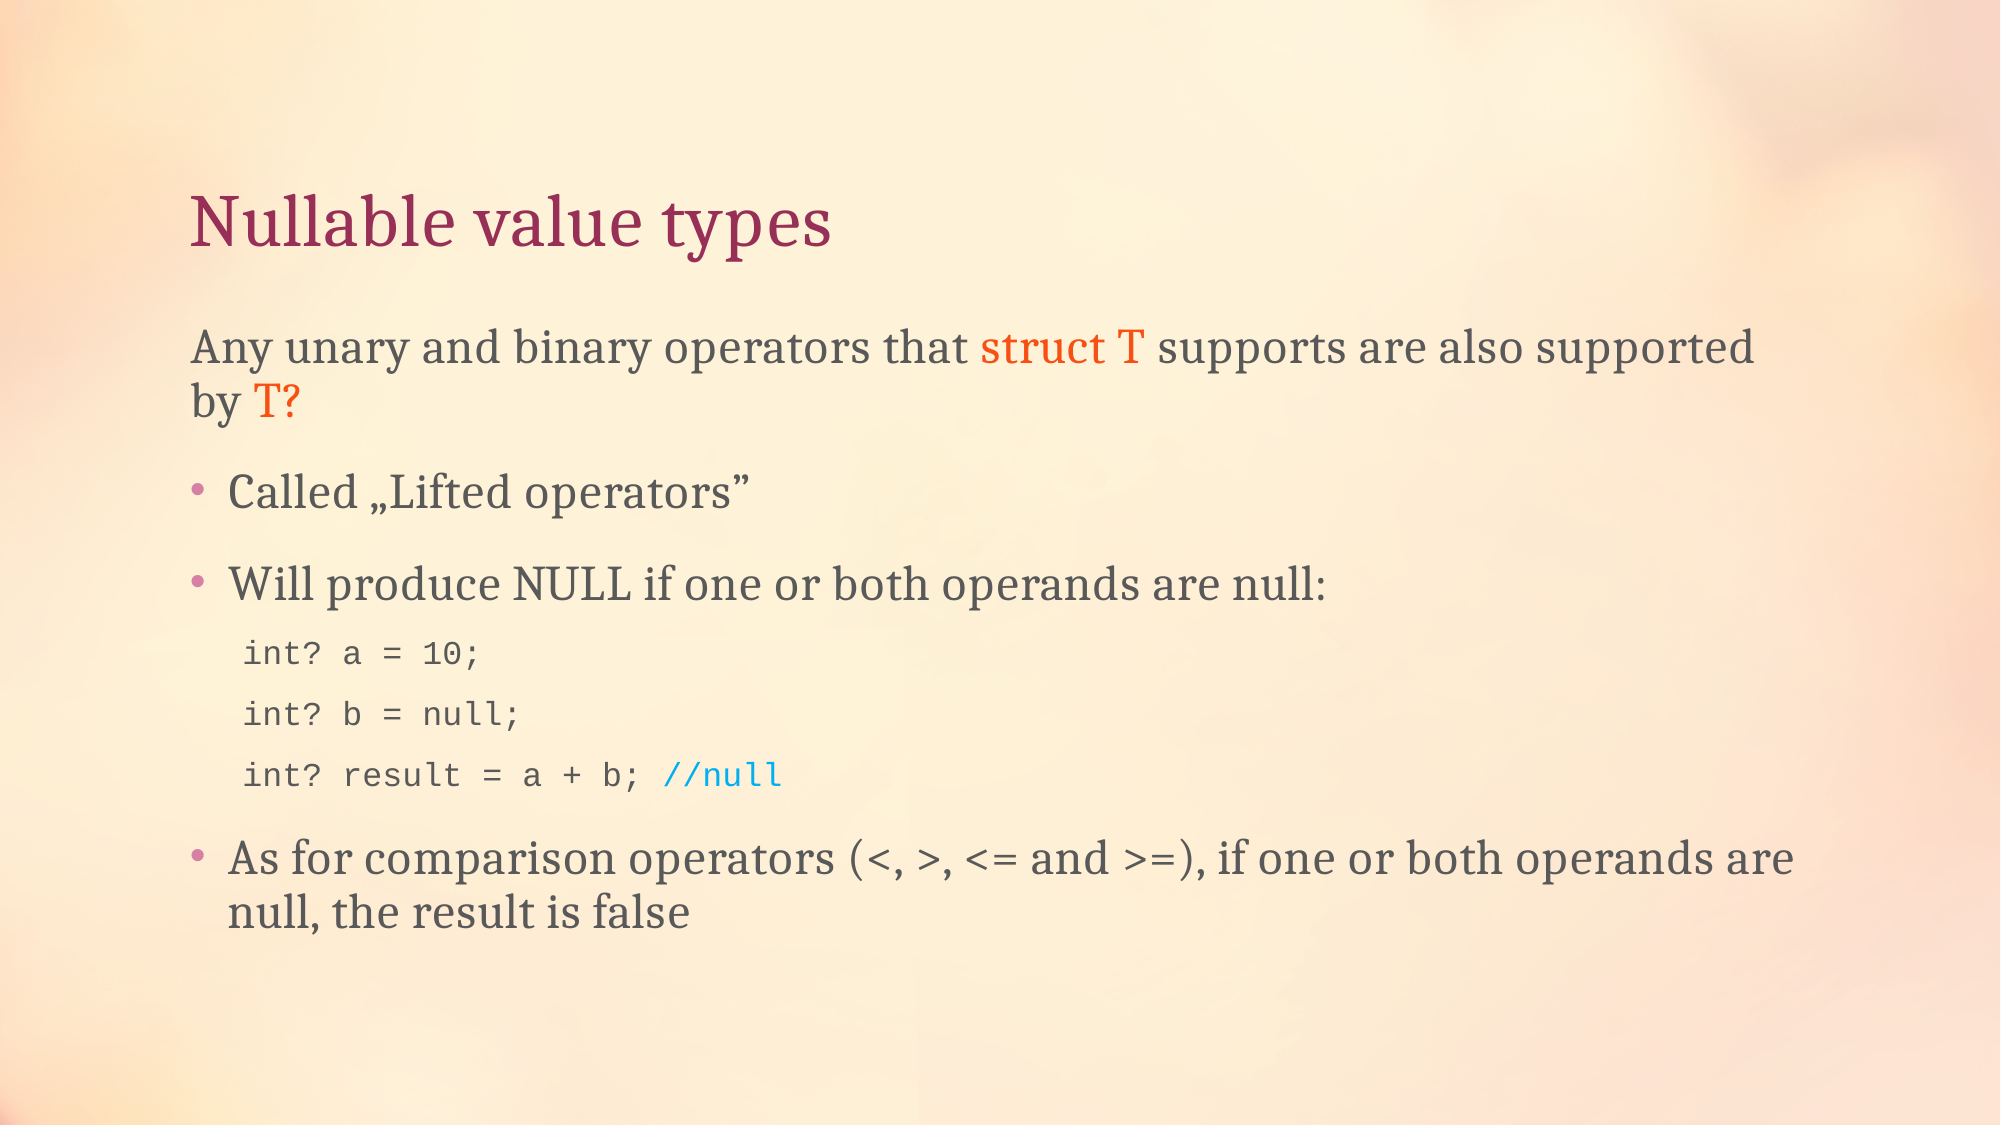

# Nullable value types
Any unary and binary operators that struct T supports are also supported by T?
Called „Lifted operators”
Will produce NULL if one or both operands are null:
int? a = 10;
int? b = null;
int? result = a + b; //null
As for comparison operators (<, >, <= and >=), if one or both operands are null, the result is false